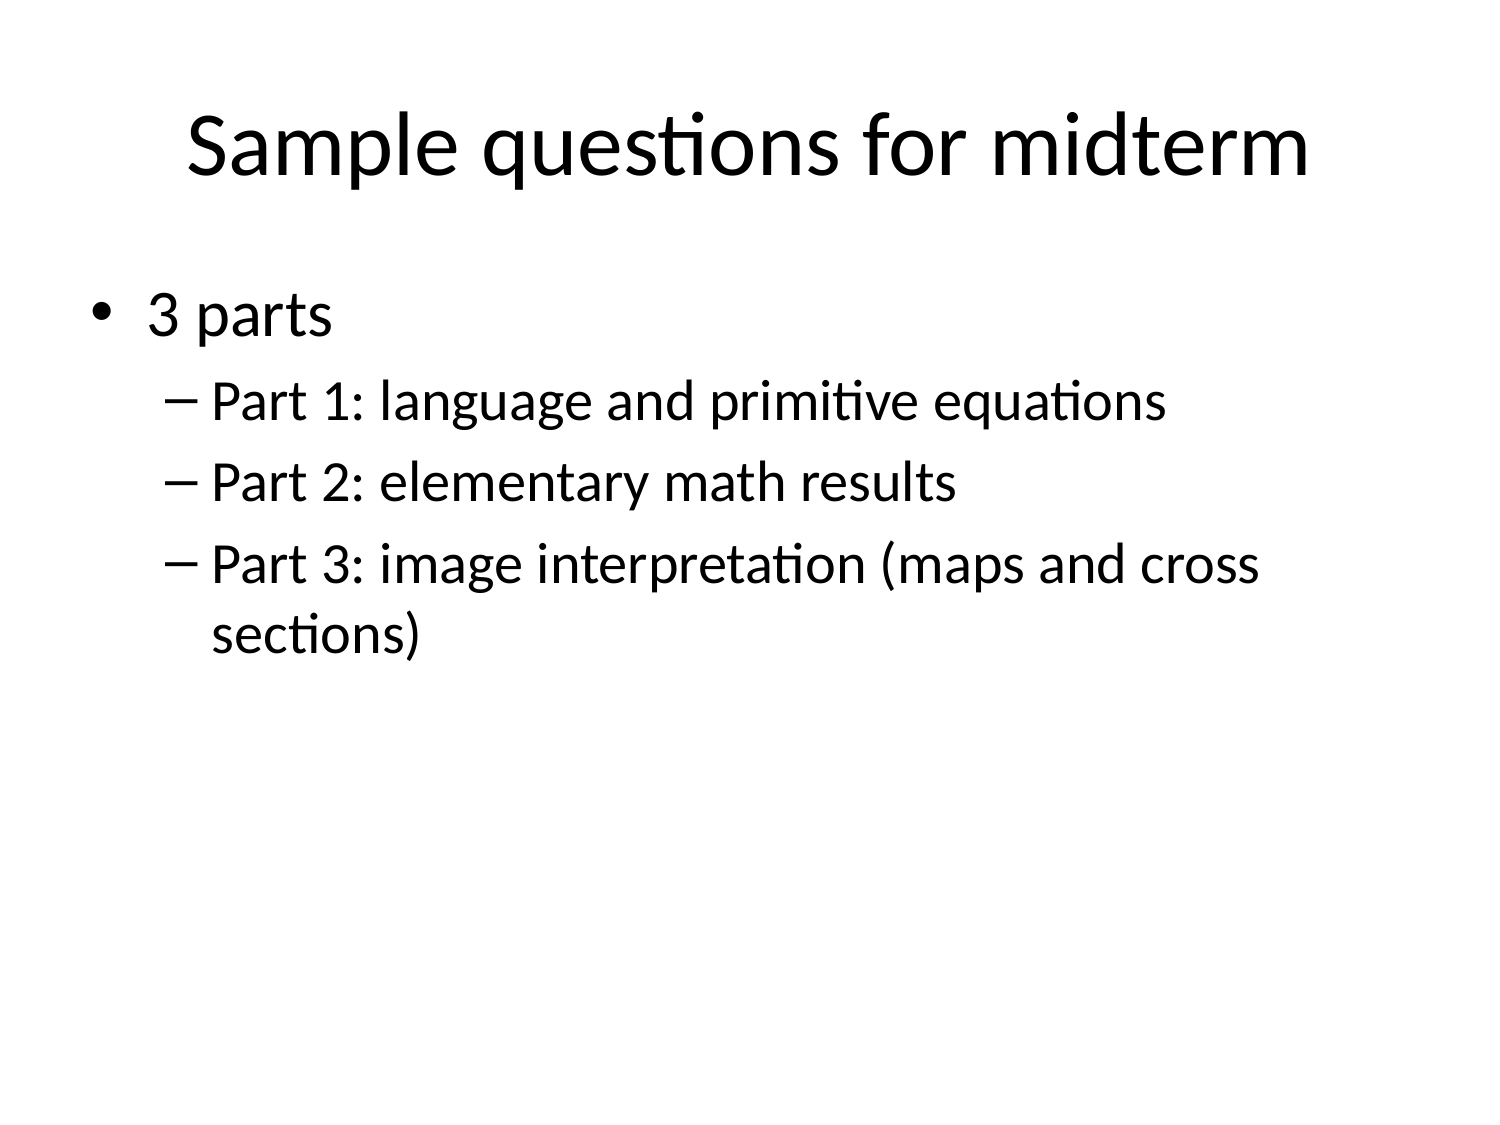

# Sample questions for midterm
3 parts
Part 1: language and primitive equations
Part 2: elementary math results
Part 3: image interpretation (maps and cross sections)